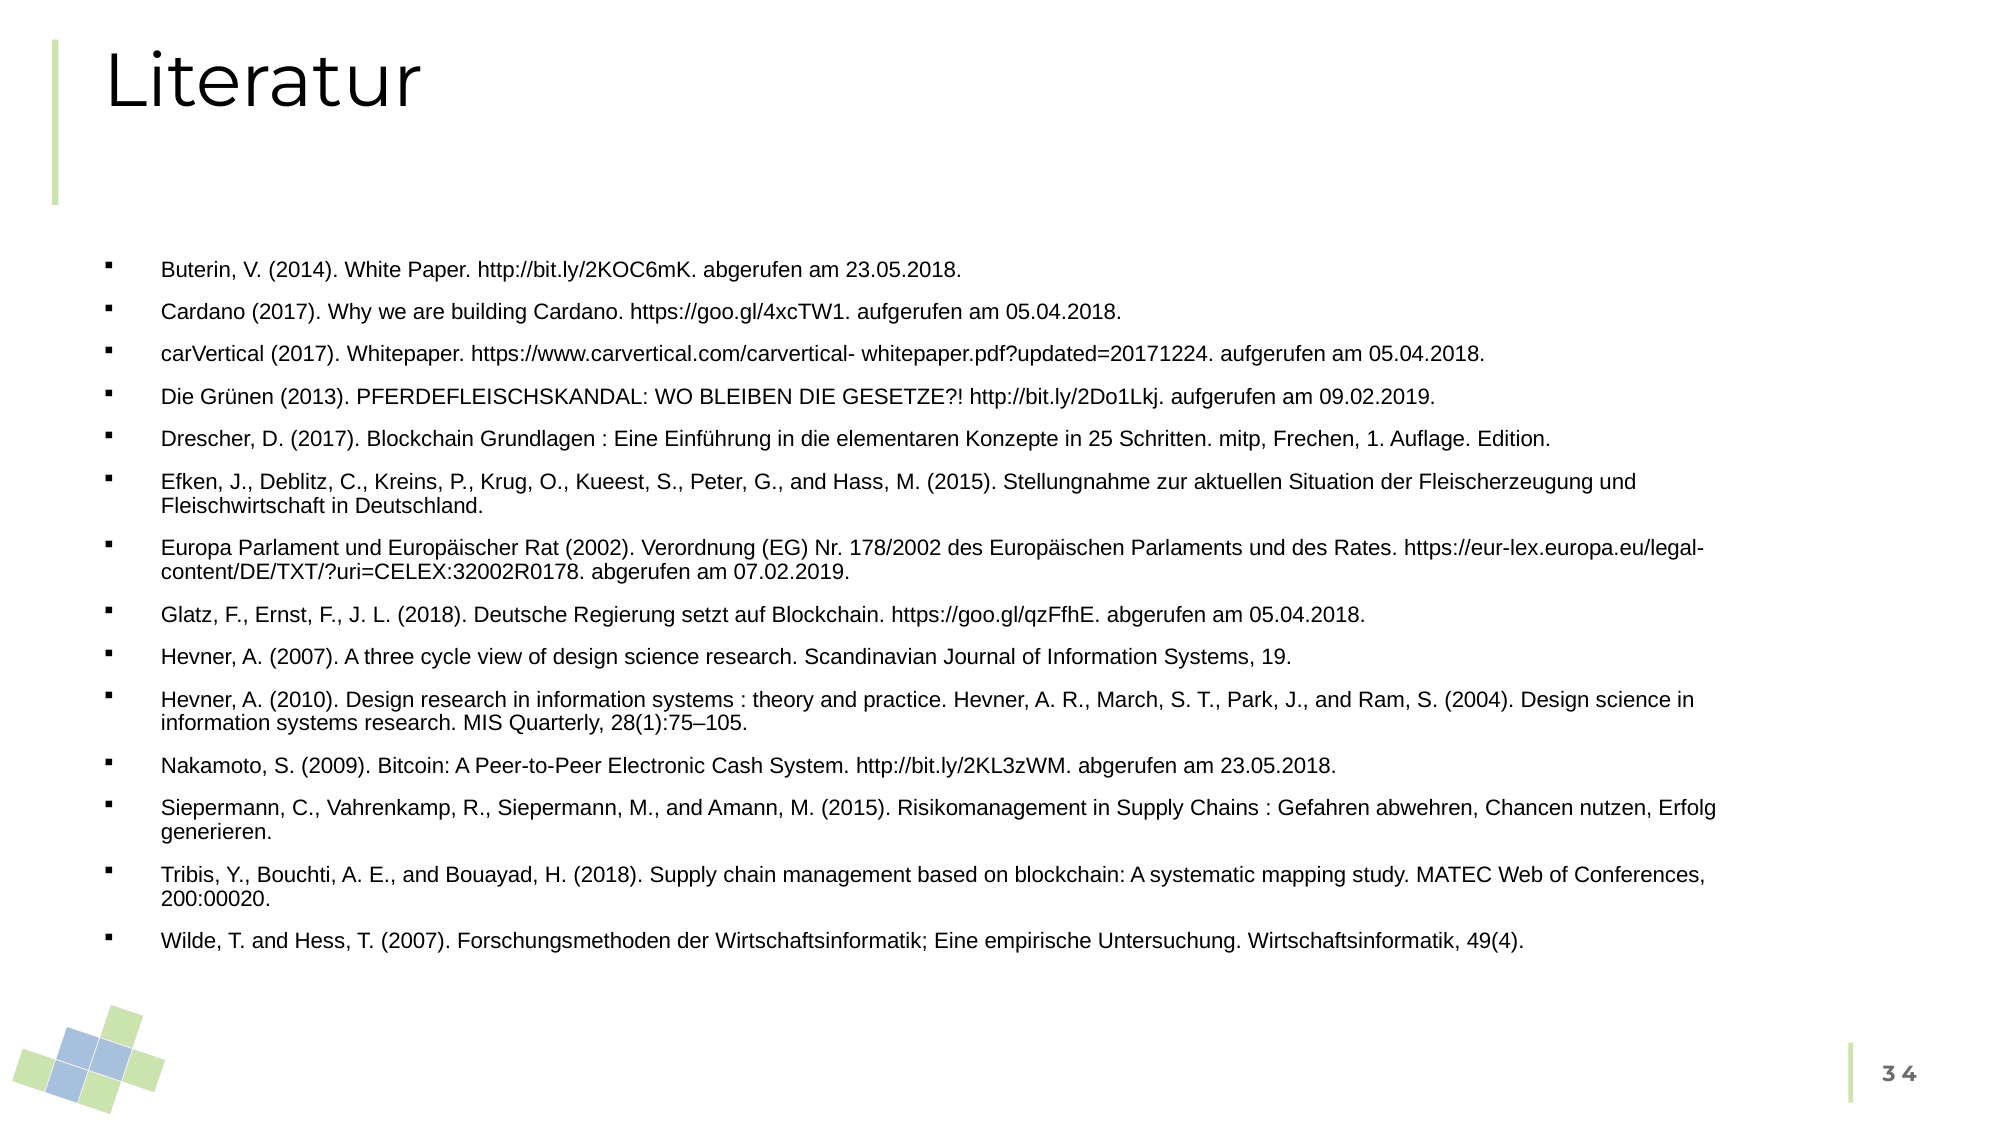

# Literatur

Buterin, V. (2014). White Paper. http://bit.ly/2KOC6mK. abgerufen am 23.05.2018.
Cardano (2017). Why we are building Cardano. https://goo.gl/4xcTW1. aufgerufen am 05.04.2018.
carVertical (2017). Whitepaper. https://www.carvertical.com/carvertical- whitepaper.pdf?updated=20171224. aufgerufen am 05.04.2018.
Die Grünen (2013). PFERDEFLEISCHSKANDAL: WO BLEIBEN DIE GESETZE?! http://bit.ly/2Do1Lkj. aufgerufen am 09.02.2019.
Drescher, D. (2017). Blockchain Grundlagen : Eine Einführung in die elementaren Konzepte in 25 Schritten. mitp, Frechen, 1. Auflage. Edition.
Efken, J., Deblitz, C., Kreins, P., Krug, O., Kueest, S., Peter, G., and Hass, M. (2015). Stellungnahme zur aktuellen Situation der Fleischerzeugung und Fleischwirtschaft in Deutschland.
Europa Parlament und Europäischer Rat (2002). Verordnung (EG) Nr. 178/2002 des Europäischen Parlaments und des Rates. https://eur-lex.europa.eu/legal- content/DE/TXT/?uri=CELEX:32002R0178. abgerufen am 07.02.2019.
Glatz, F., Ernst, F., J. L. (2018). Deutsche Regierung setzt auf Blockchain. https://goo.gl/qzFfhE. abgerufen am 05.04.2018.
Hevner, A. (2007). A three cycle view of design science research. Scandinavian Journal of Information Systems, 19.
Hevner, A. (2010). Design research in information systems : theory and practice. Hevner, A. R., March, S. T., Park, J., and Ram, S. (2004). Design science in information systems research. MIS Quarterly, 28(1):75–105.
Nakamoto, S. (2009). Bitcoin: A Peer-to-Peer Electronic Cash System. http://bit.ly/2KL3zWM. abgerufen am 23.05.2018.
Siepermann, C., Vahrenkamp, R., Siepermann, M., and Amann, M. (2015). Risikomanagement in Supply Chains : Gefahren abwehren, Chancen nutzen, Erfolg generieren.
Tribis, Y., Bouchti, A. E., and Bouayad, H. (2018). Supply chain management based on blockchain: A systematic mapping study. MATEC Web of Conferences, 200:00020.
Wilde, T. and Hess, T. (2007). Forschungsmethoden der Wirtschaftsinformatik; Eine empirische Untersuchung. Wirtschaftsinformatik, 49(4).
34